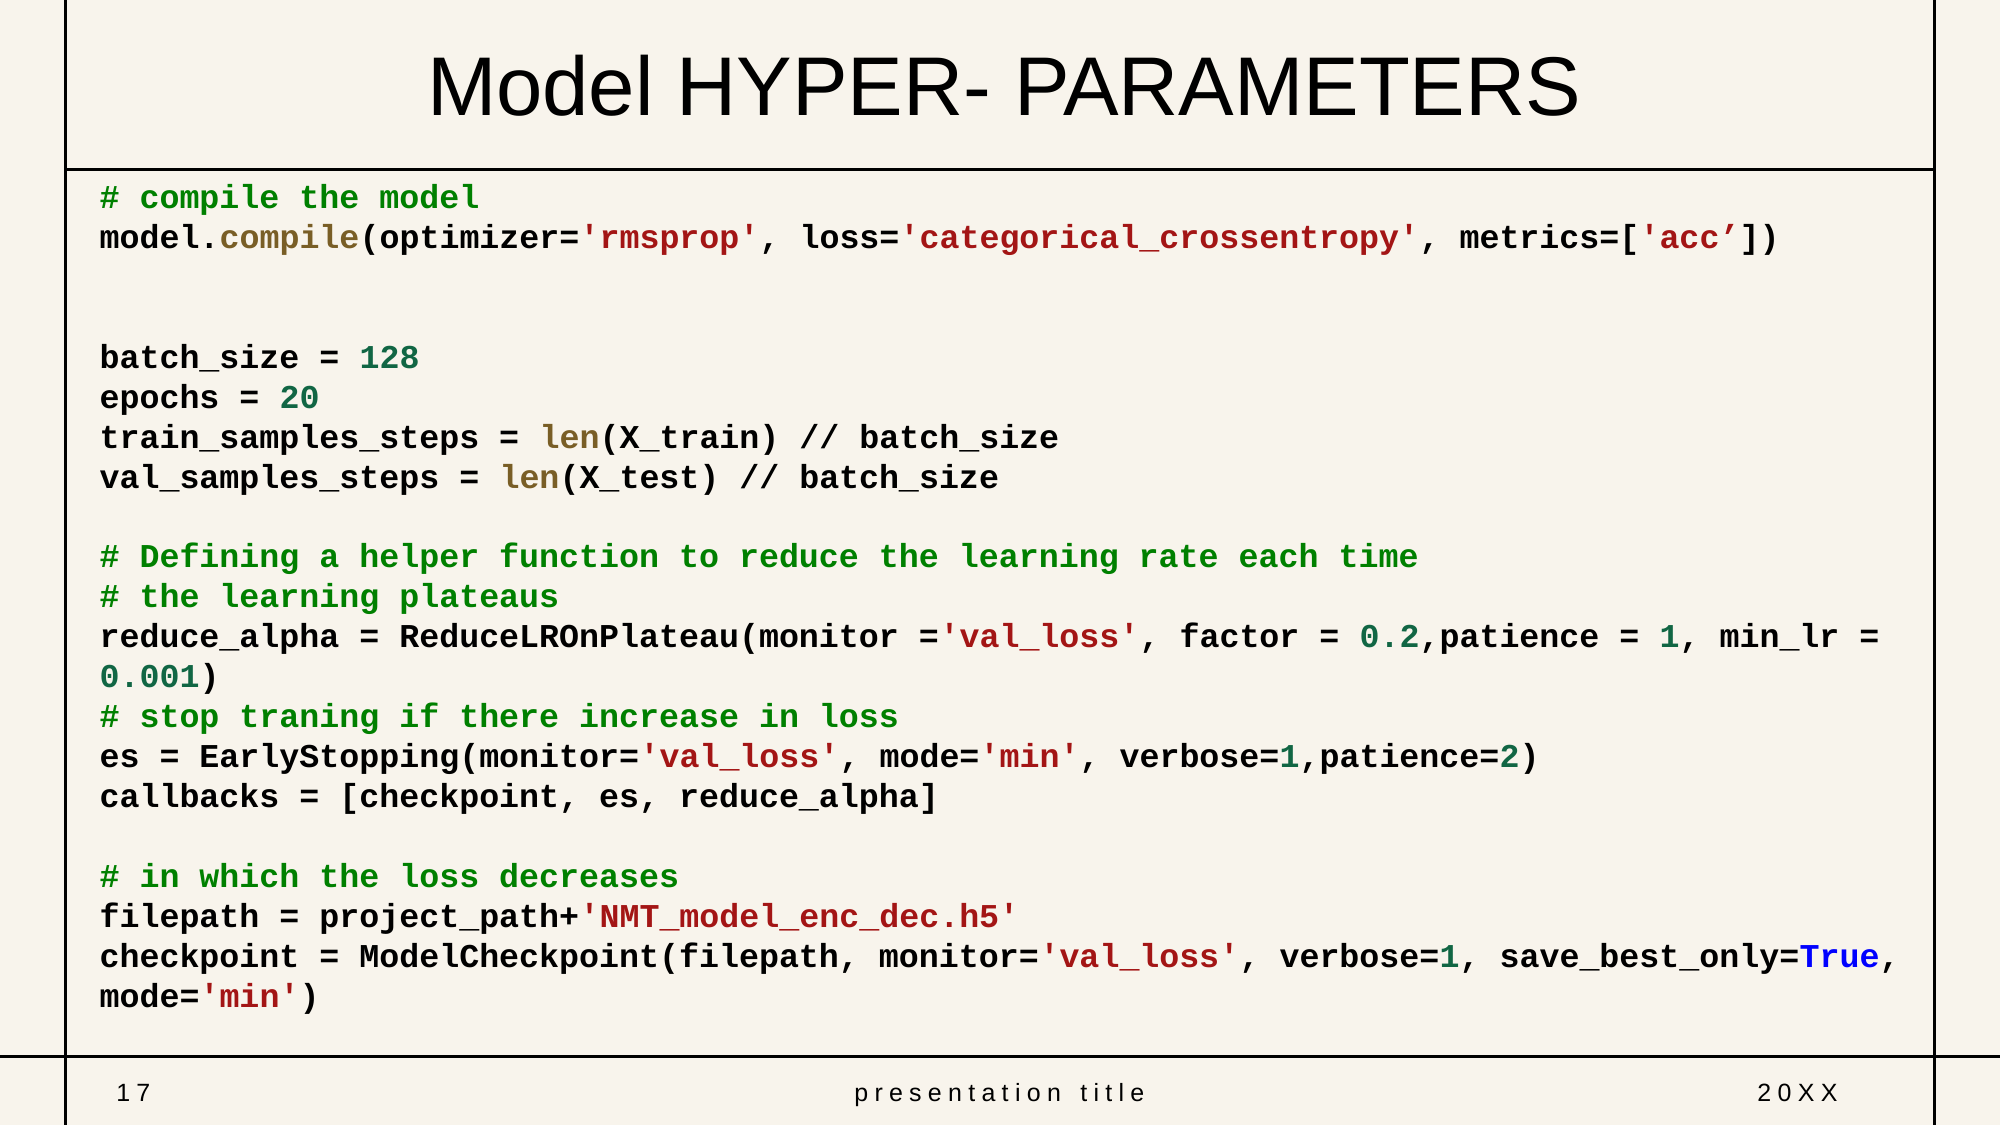

# Model HYPER- PARAMETERS
# compile the model
model.compile(optimizer='rmsprop', loss='categorical_crossentropy', metrics=['acc’])

batch_size = 128
epochs = 20
train_samples_steps = len(X_train) // batch_size
val_samples_steps = len(X_test) // batch_size

# Defining a helper function to reduce the learning rate each time
# the learning plateaus
reduce_alpha = ReduceLROnPlateau(monitor ='val_loss', factor = 0.2,patience = 1, min_lr = 0.001)
# stop traning if there increase in loss
es = EarlyStopping(monitor='val_loss', mode='min', verbose=1,patience=2)
callbacks = [checkpoint, es, reduce_alpha]

# in which the loss decreases
filepath = project_path+'NMT_model_enc_dec.h5'
checkpoint = ModelCheckpoint(filepath, monitor='val_loss', verbose=1, save_best_only=True, mode='min')
17
presentation title
20XX